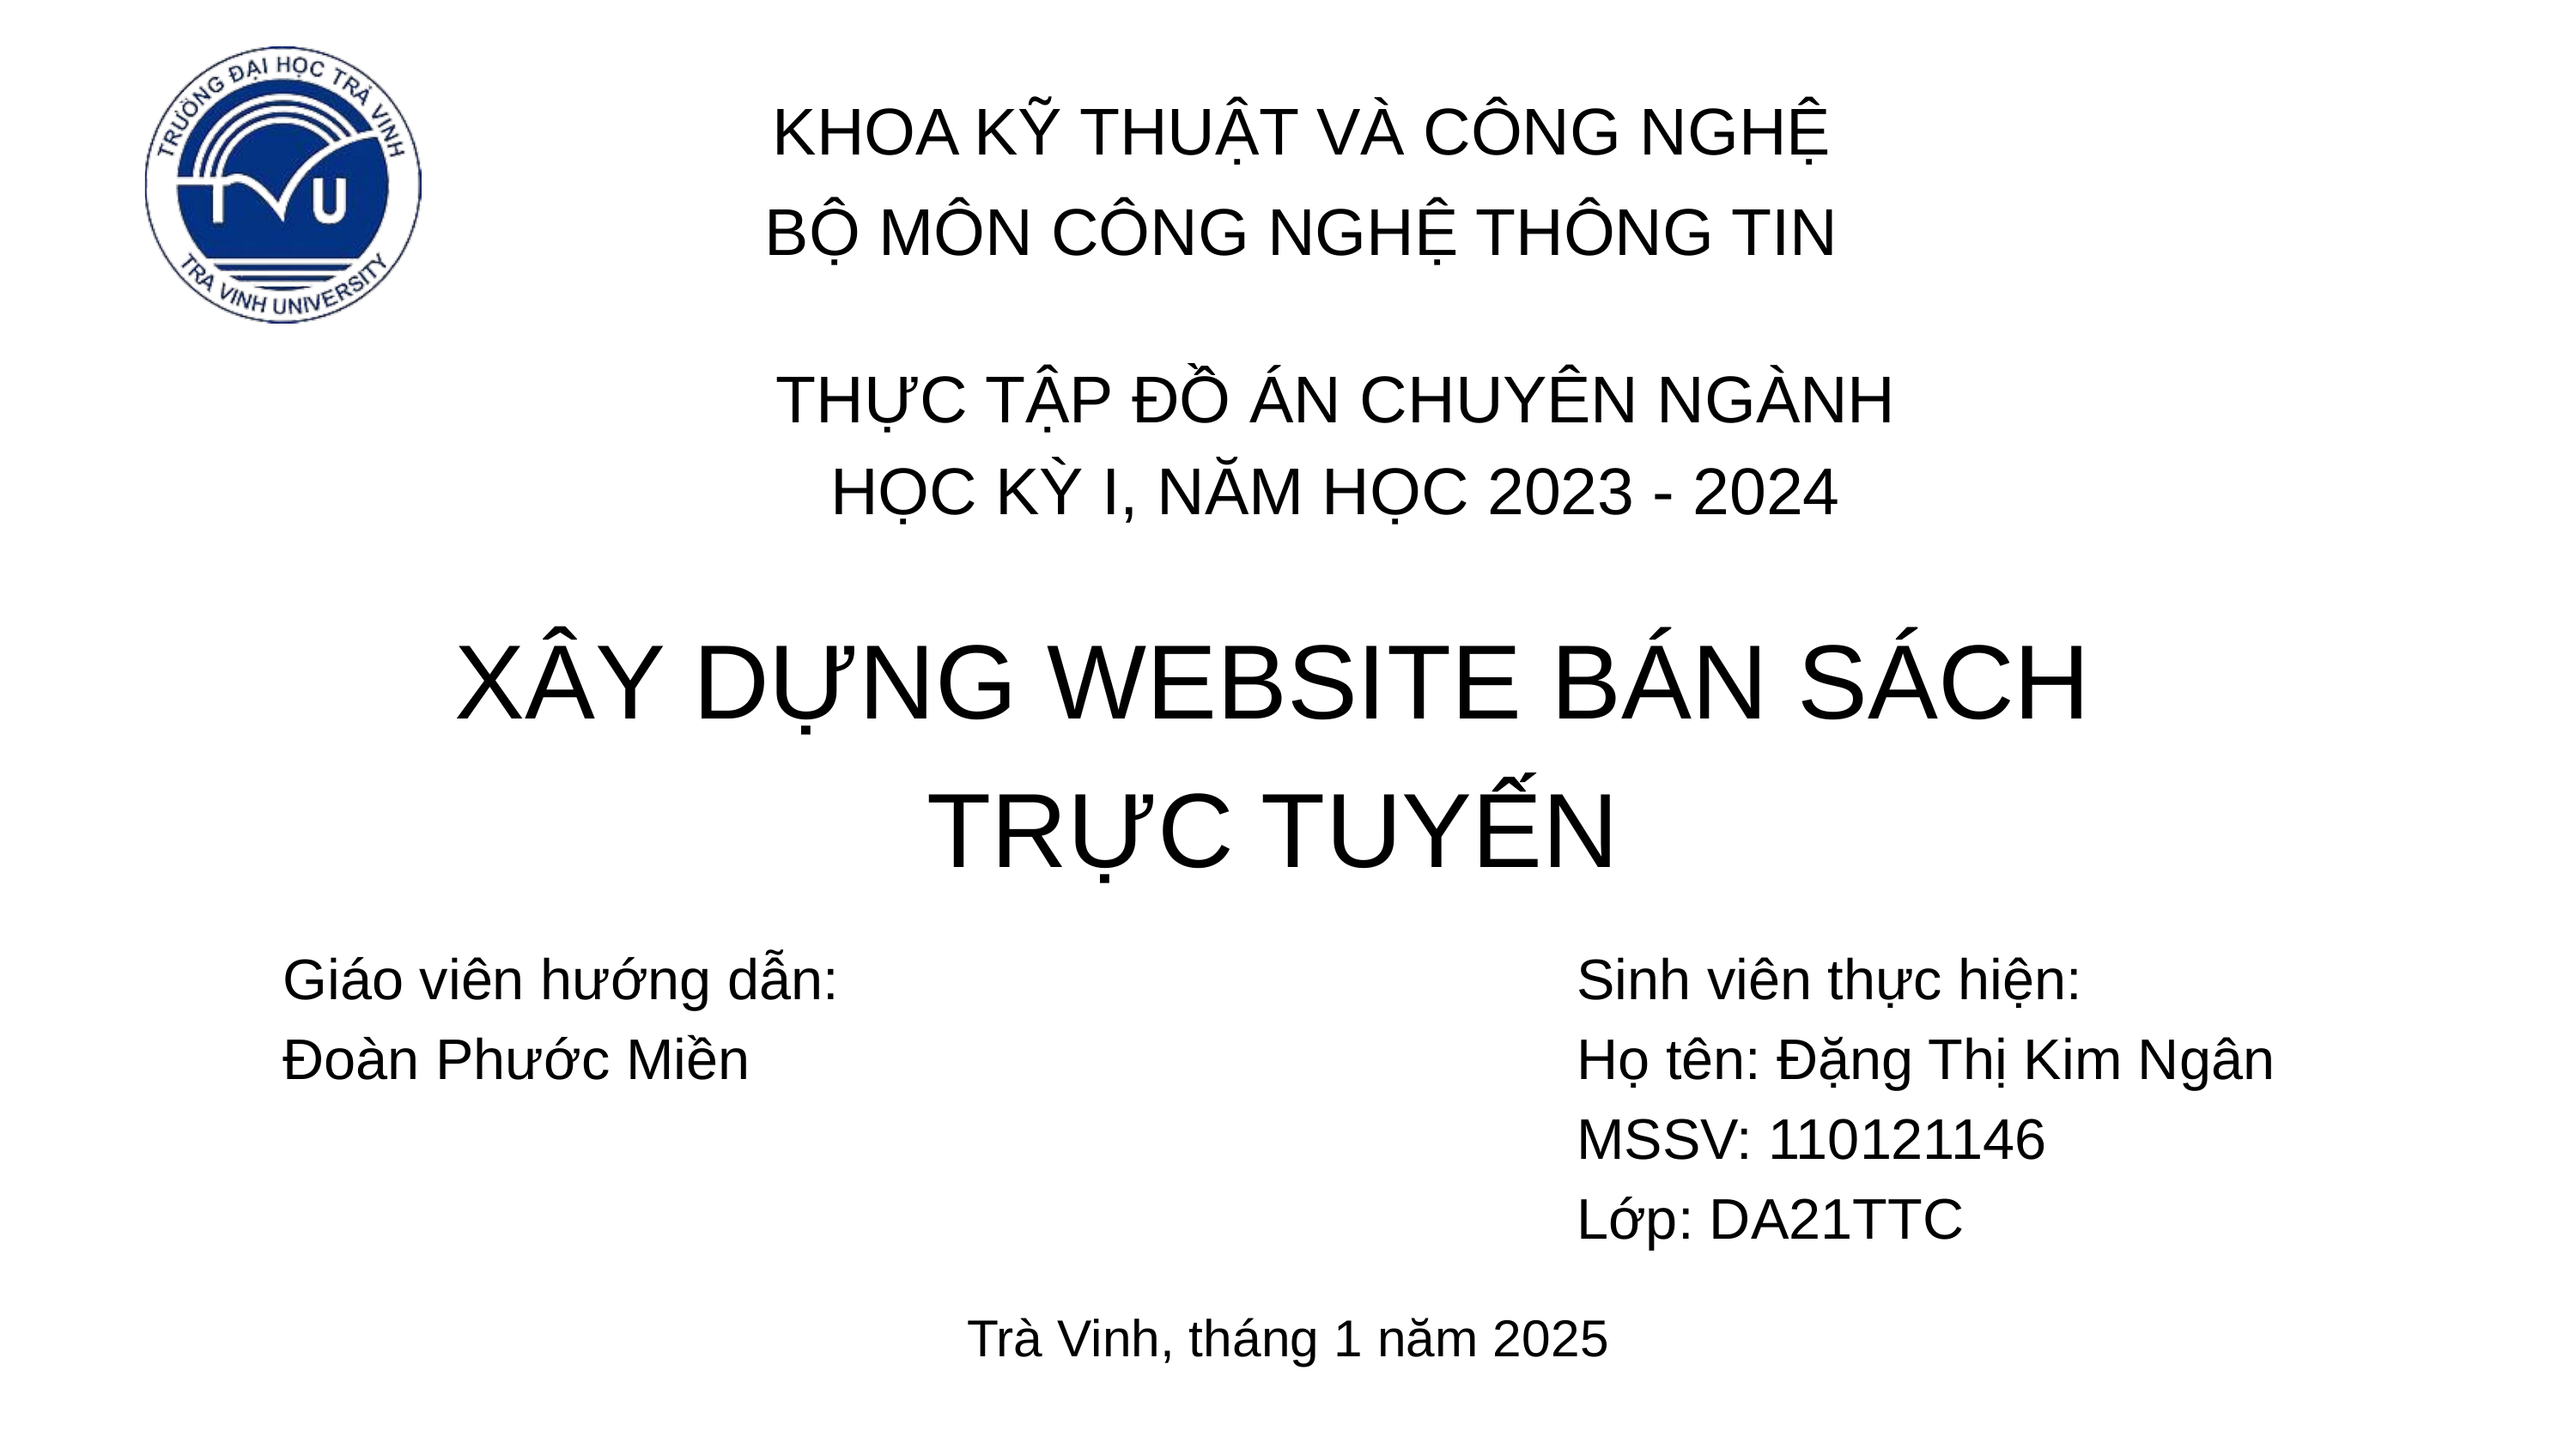

KHOA KỸ THUẬT VÀ CÔNG NGHỆ
BỘ MÔN CÔNG NGHỆ THÔNG TIN
THỰC TẬP ĐỒ ÁN CHUYÊN NGÀNH
HỌC KỲ I, NĂM HỌC 2023 - 2024
XÂY DỰNG WEBSITE BÁN SÁCH
TRỰC TUYẾN
Giáo viên hướng dẫn:
Đoàn Phước Miền
Sinh viên thực hiện:
Họ tên: Đặng Thị Kim Ngân
MSSV: 110121146
Lớp: DA21TTC

Trà Vinh, tháng 1 năm 2025